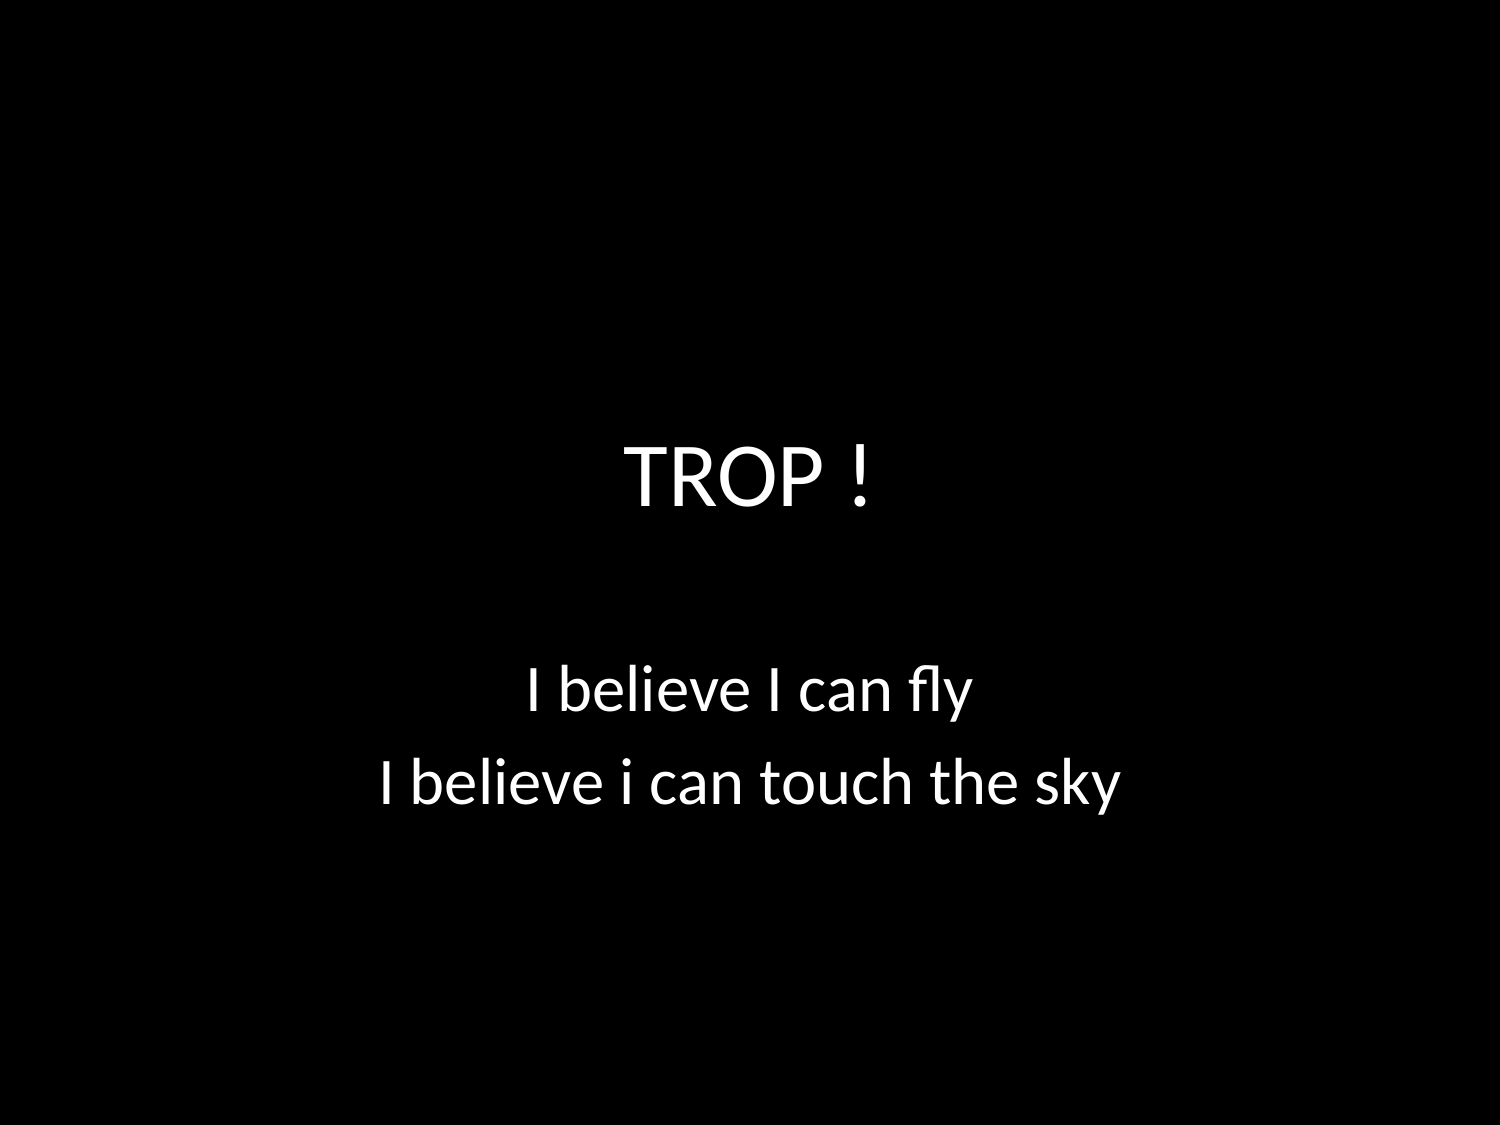

# Trop !
I believe I can fly
I believe i can touch the sky